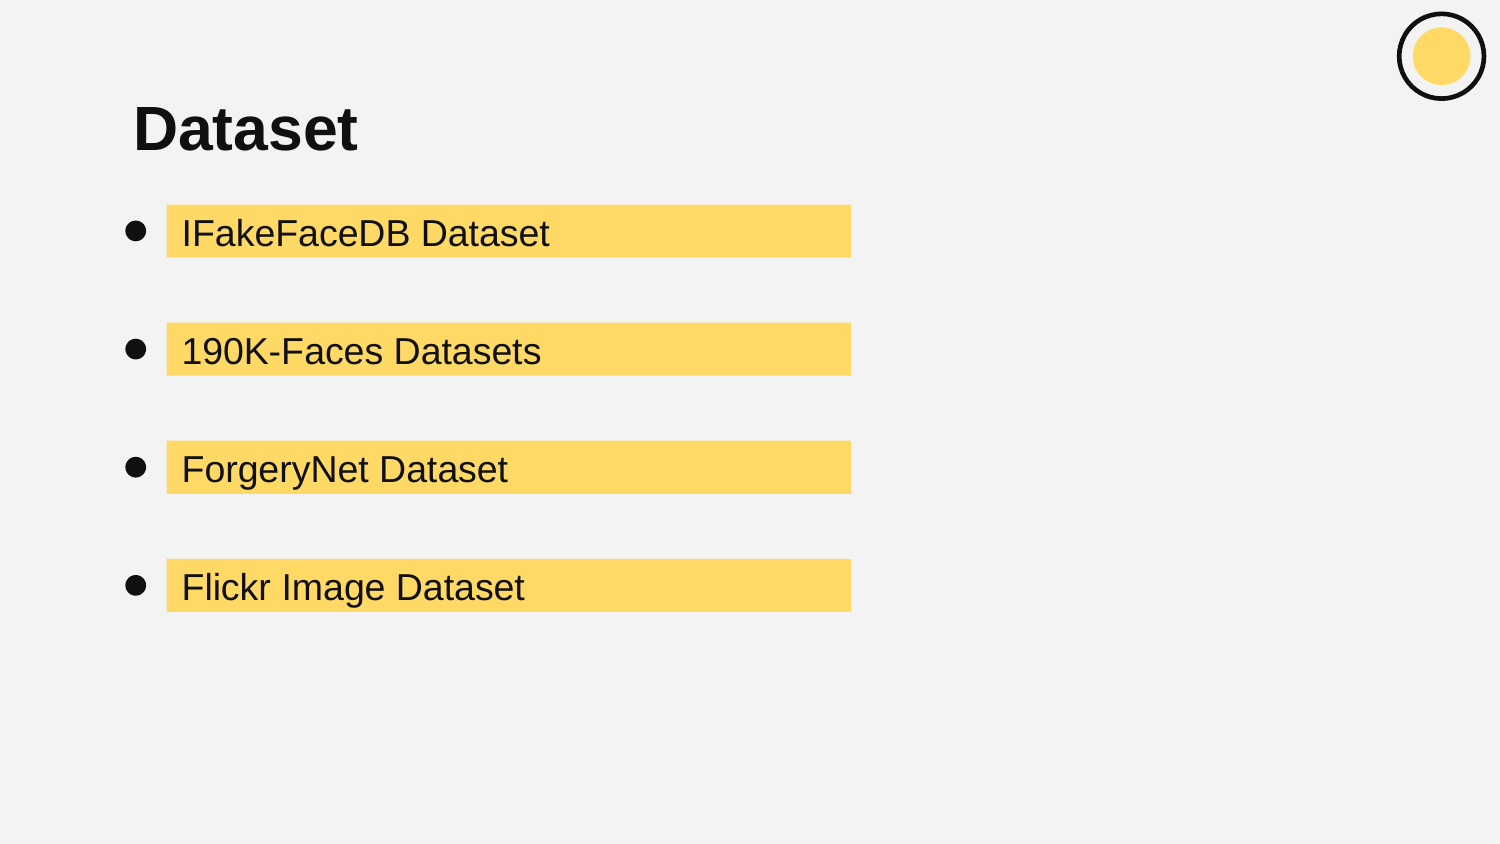

# Dataset
IFakeFaceDB Dataset

190K-Faces Datasets

ForgeryNet Dataset

Flickr Image Dataset